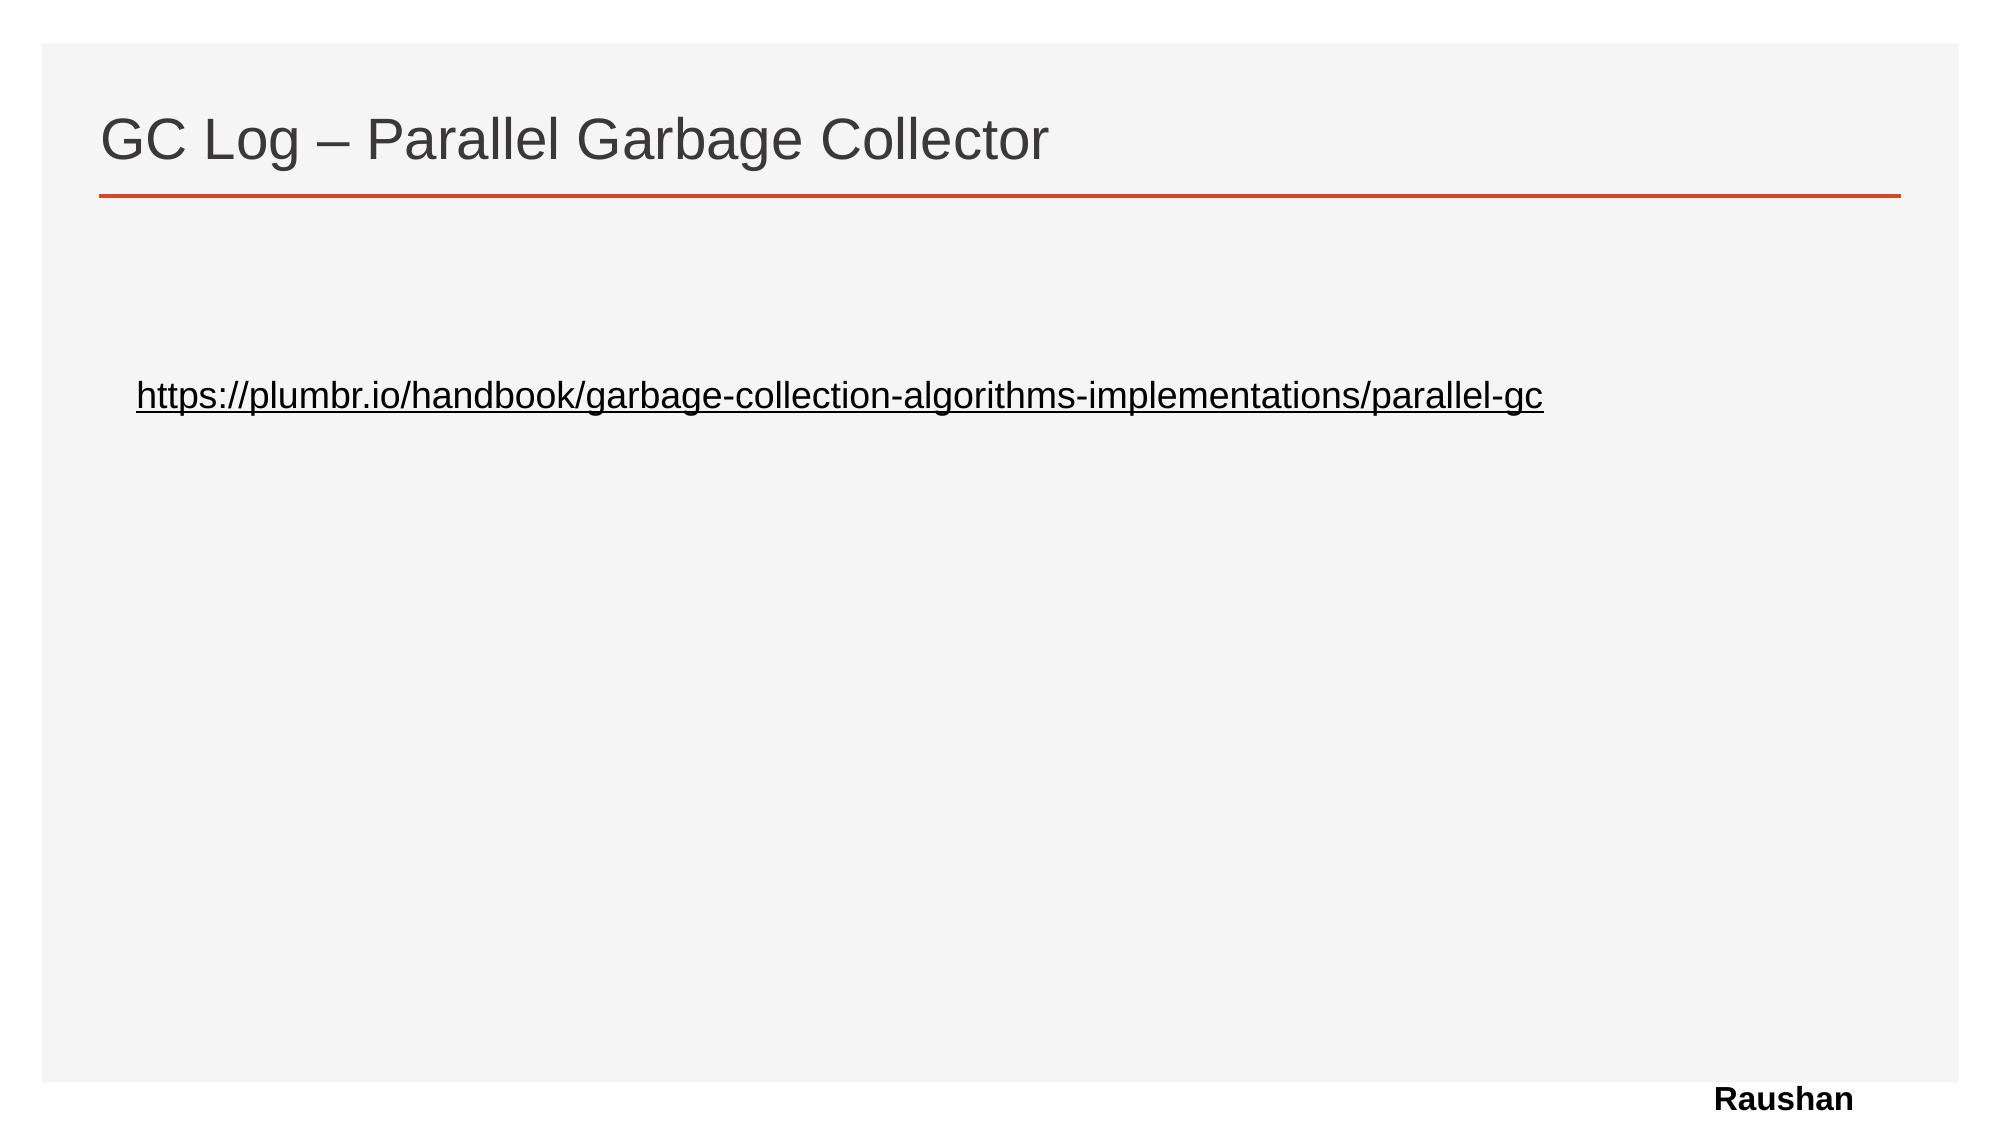

# GC Log – Parallel Garbage Collector

https://plumbr.io/handbook/garbage-collection-algorithms-implementations/parallel-gc

Raushan Kumar